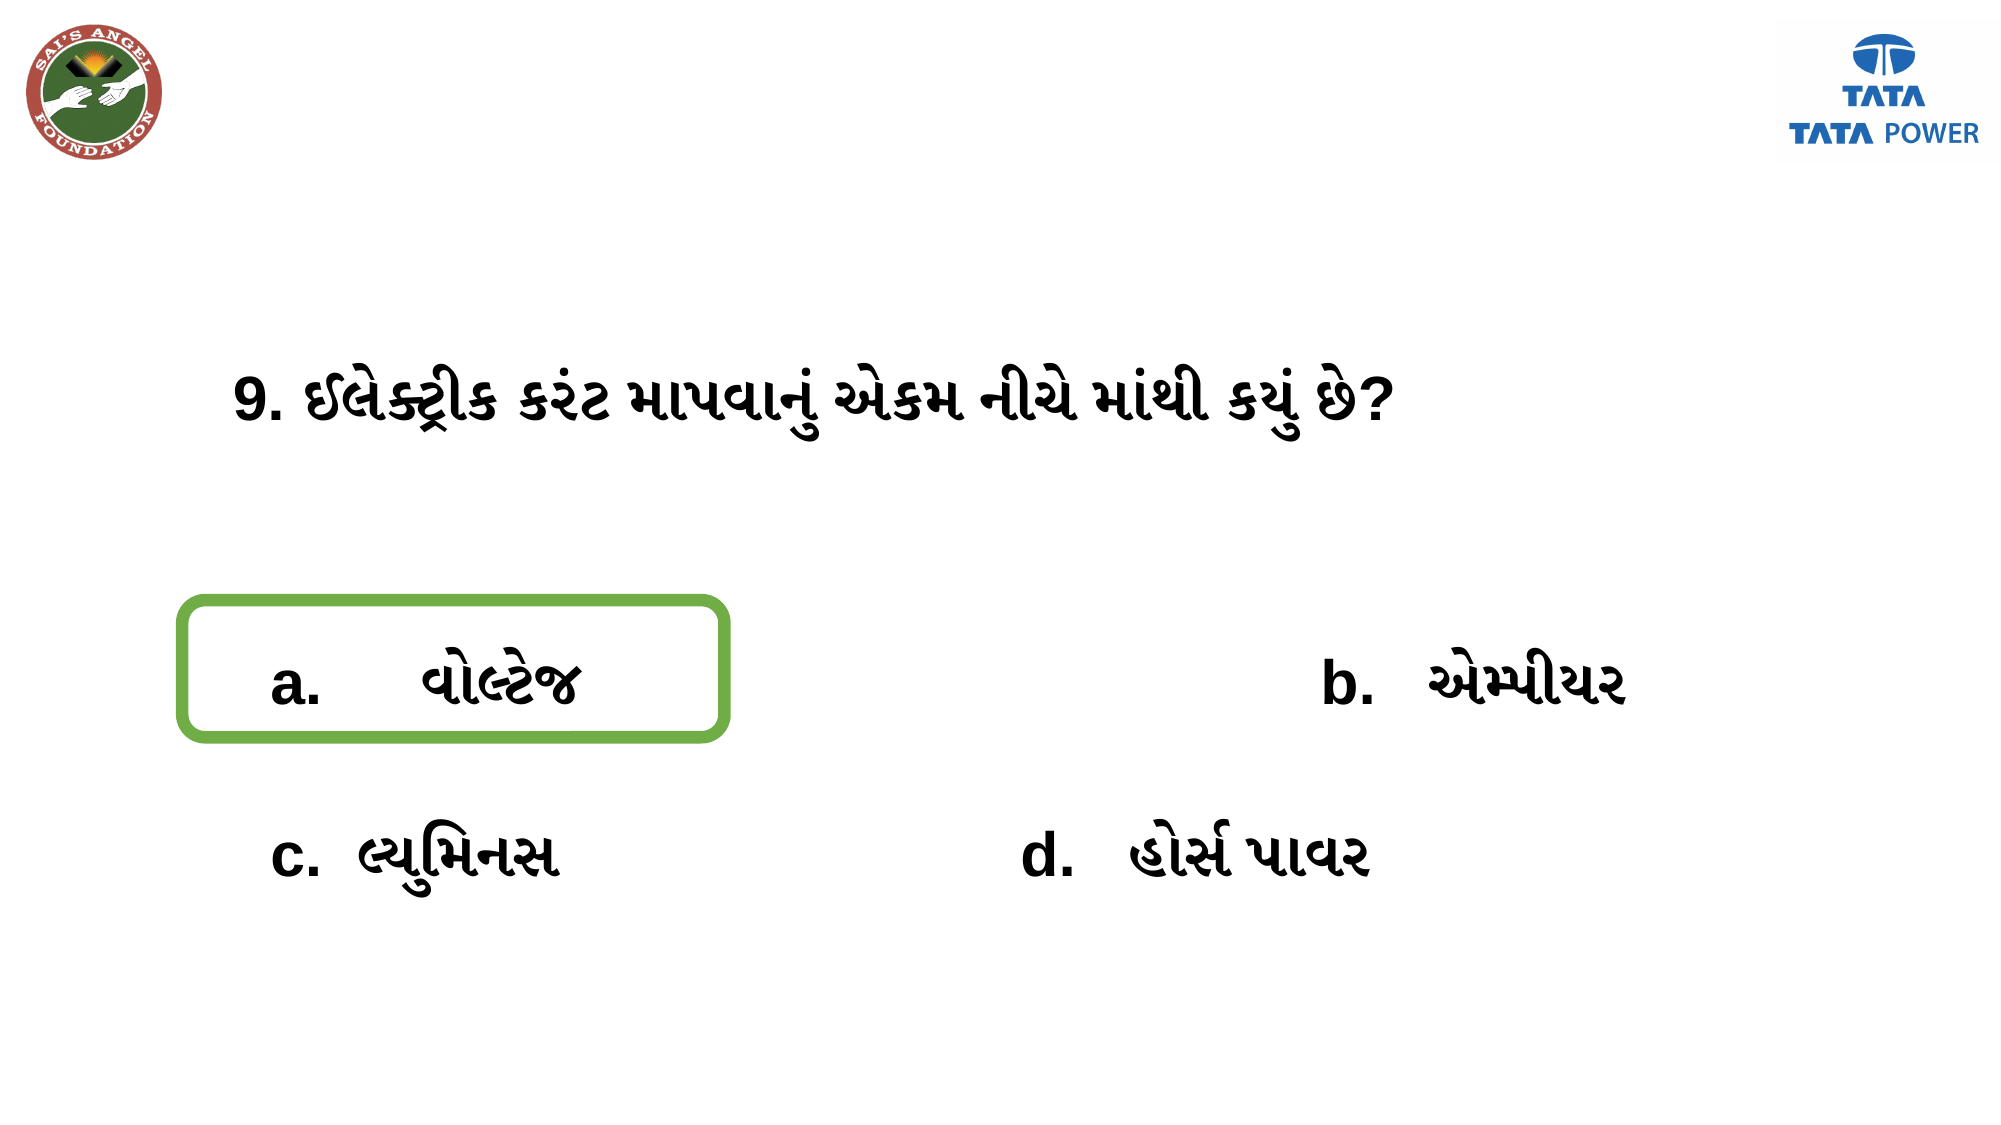

9. ઈલેક્ટ્રીક કરંટ માપવાનું એકમ નીચે માંથી કયું છે?

a. 	વોલ્ટેજ  					b.   એમ્પીયર
c.  લ્યુમિનસ      			d.   હોર્સ પાવર